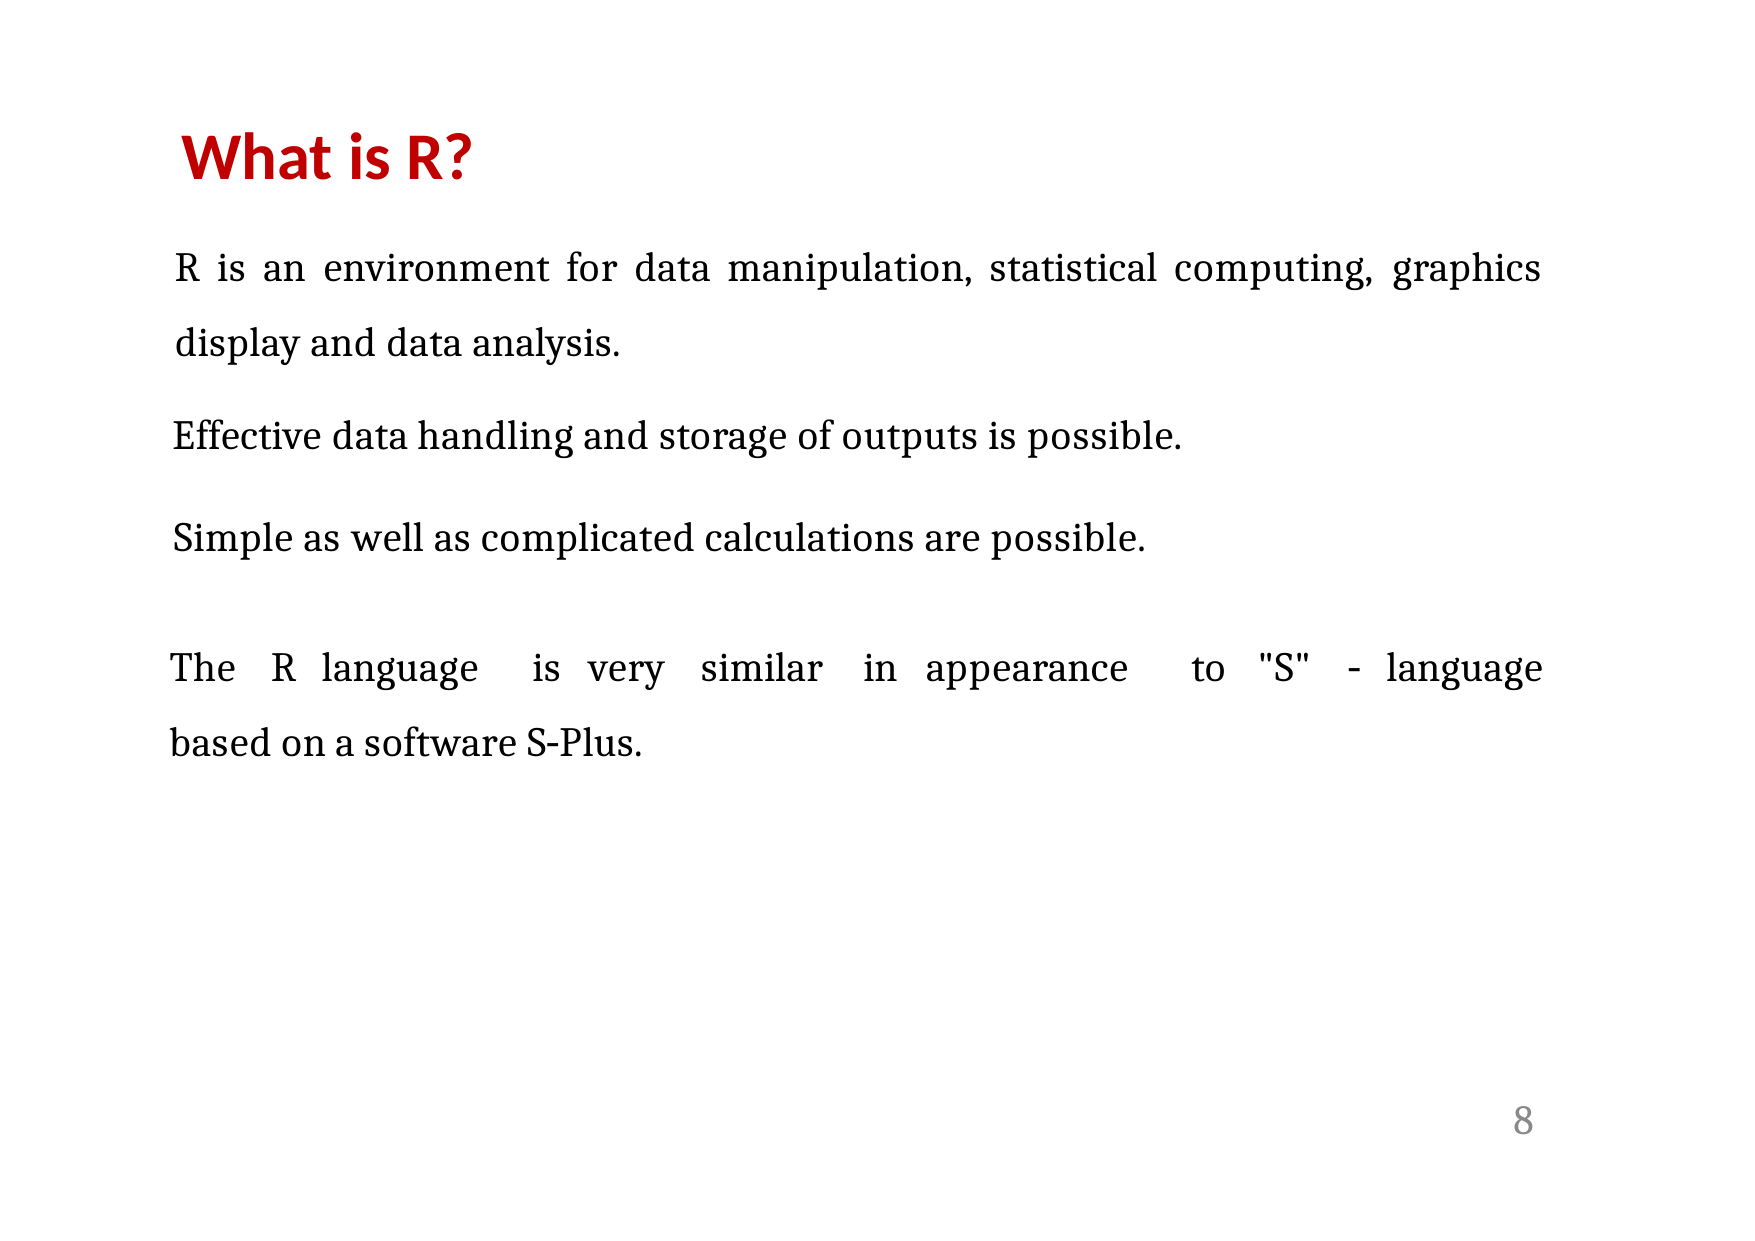

What is R?
# R is an environment for data manipulation, statistical computing,  graphics display and data analysis.
Effective data handling and storage of outputs is possible.
Simple as well as complicated calculations are possible.
The	R	language	is	very	similar	in	appearance	to	"S"	‐	language  based on a software S‐Plus.
8